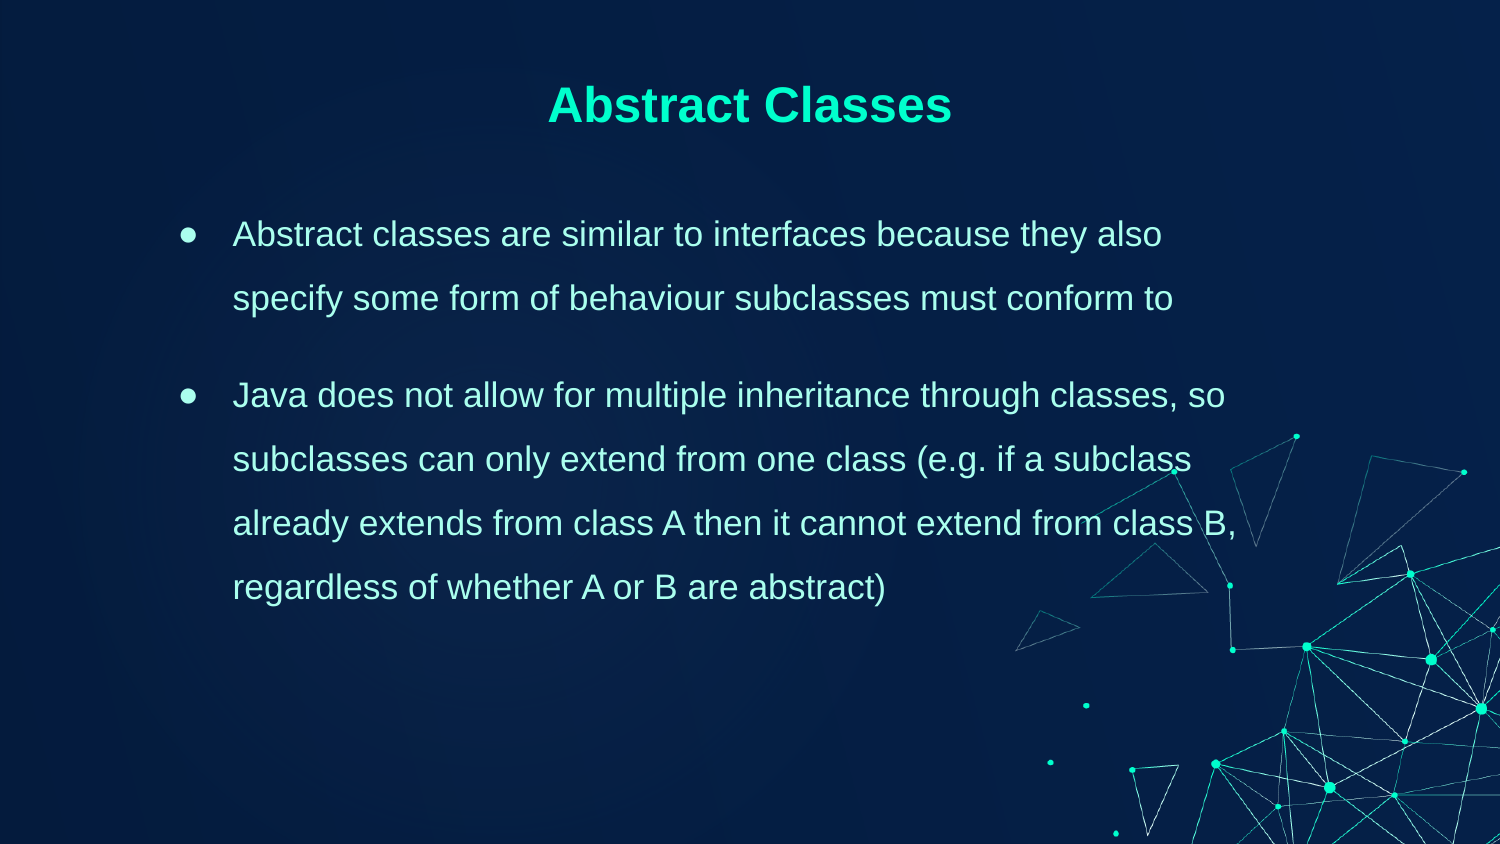

# Abstract Classes

Abstract classes are similar to interfaces because they also specify some form of behaviour subclasses must conform to
Java does not allow for multiple inheritance through classes, so subclasses can only extend from one class (e.g. if a subclass already extends from class A then it cannot extend from class B, regardless of whether A or B are abstract)